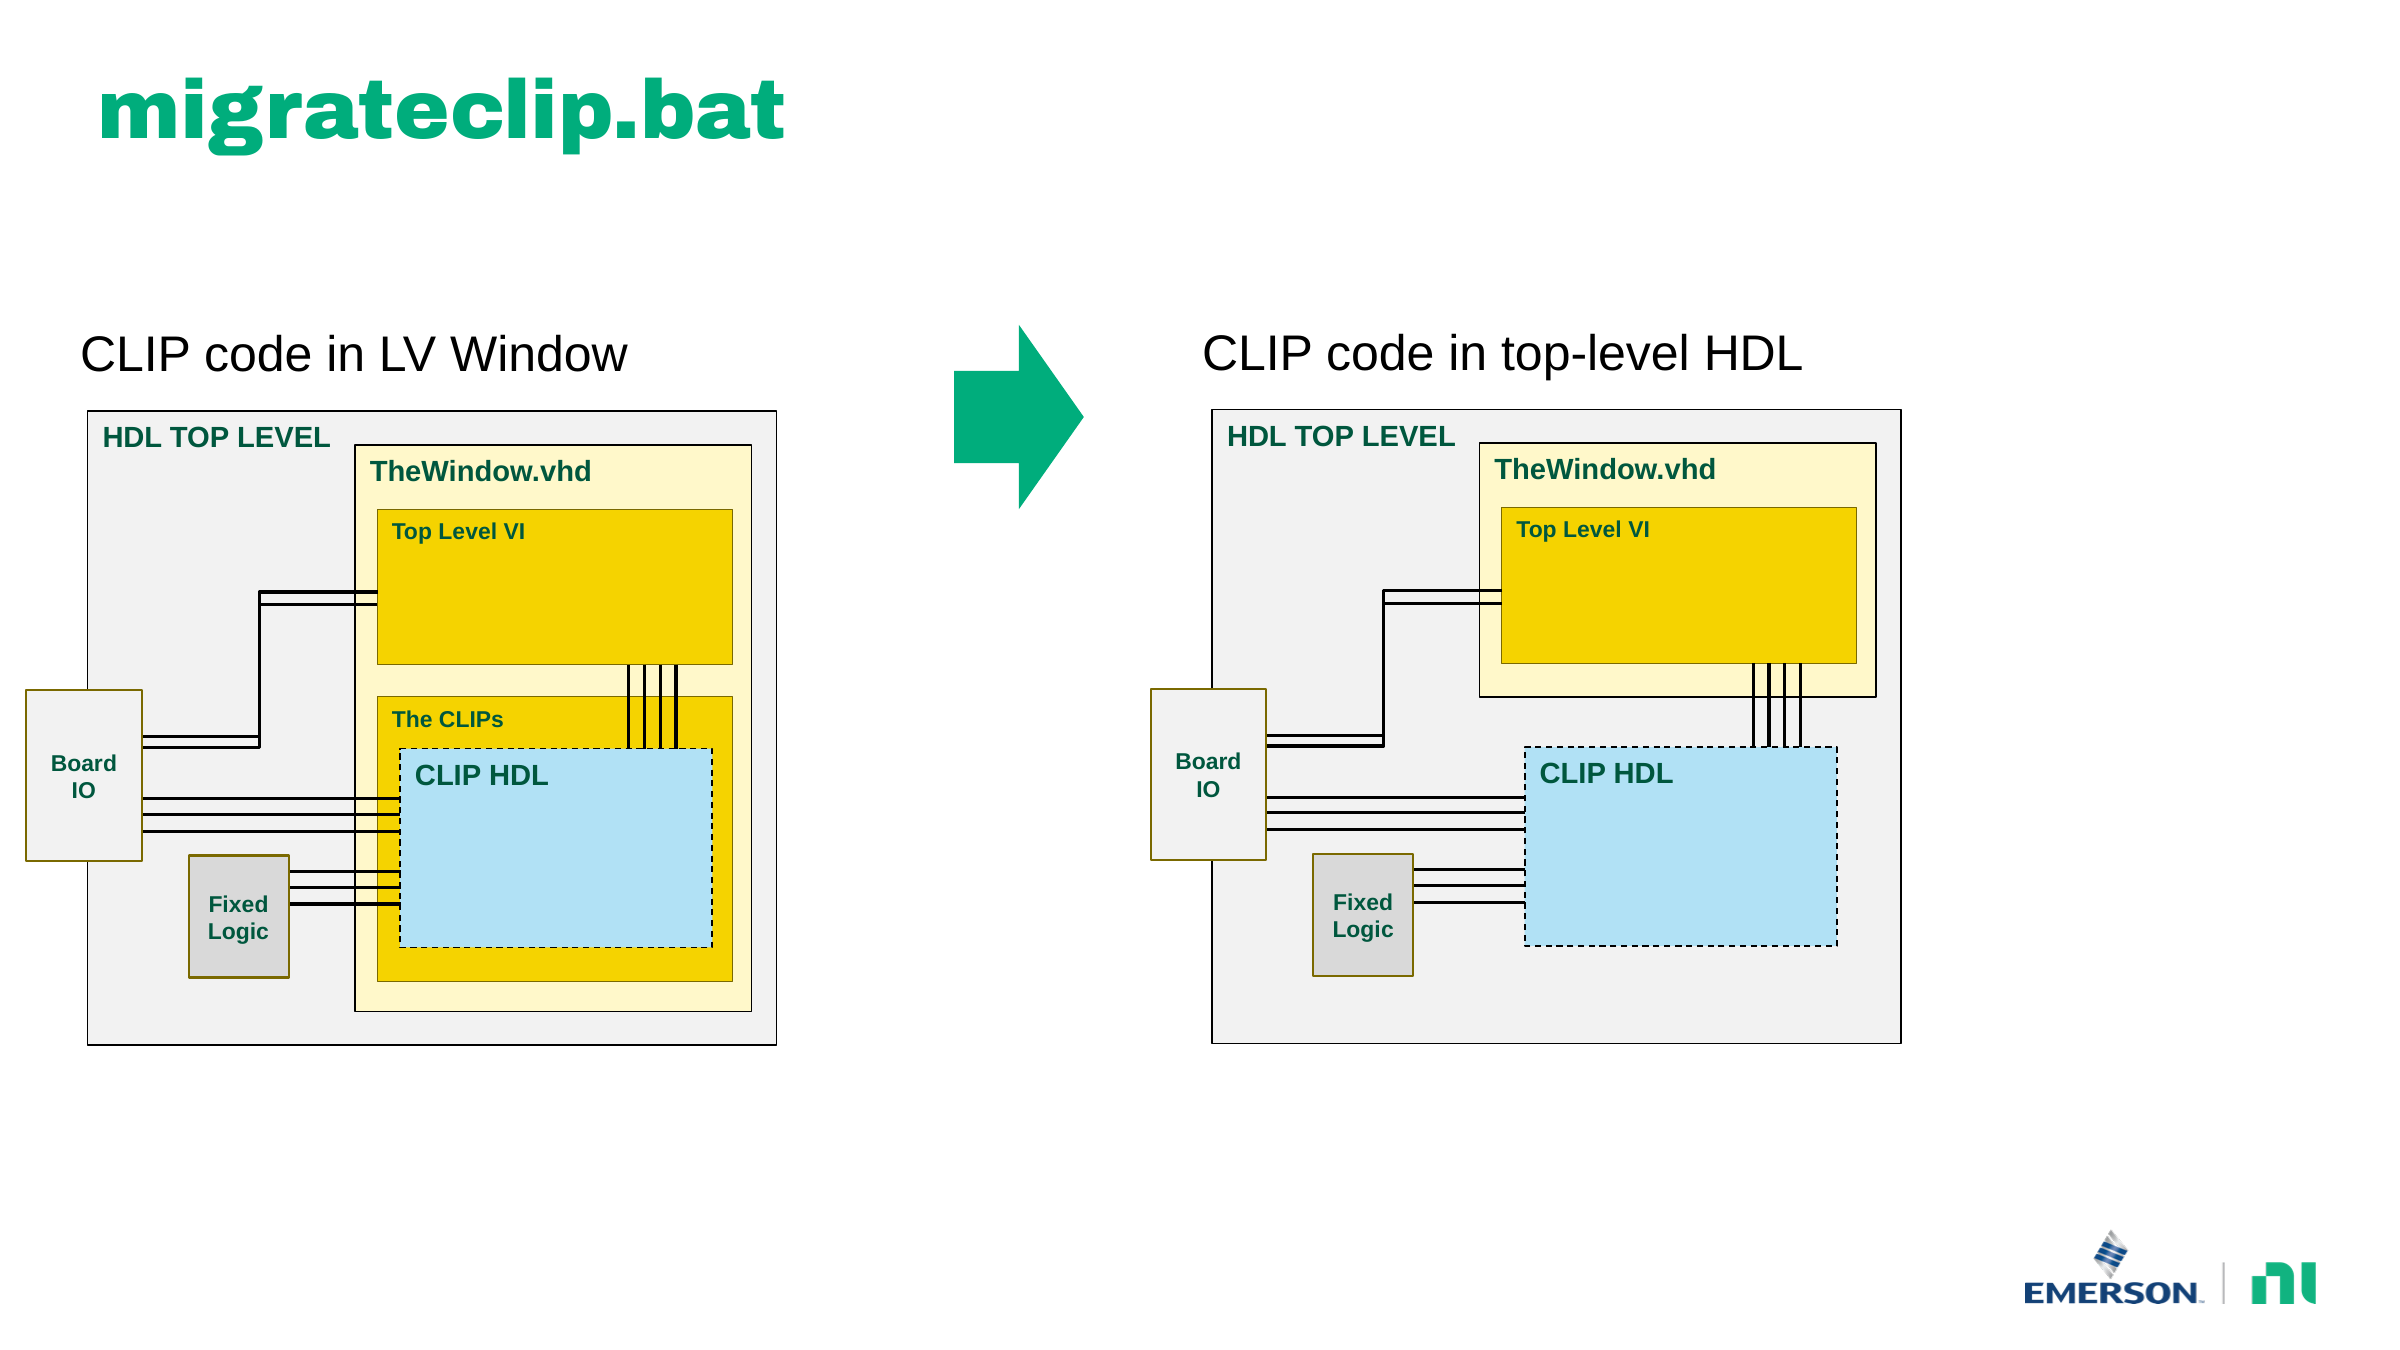

# migrateclip.bat
CLIP code in top-level HDL
CLIP code in LV Window

HDL TOP LEVEL
HDL TOP LEVEL
TheWindow.vhd
TheWindow.vhd
Top Level VI
Top Level VI

Board IO
Board IO
The CLIPs
CLIP HDL
CLIP HDL
Fixed
Logic
Fixed
Logic